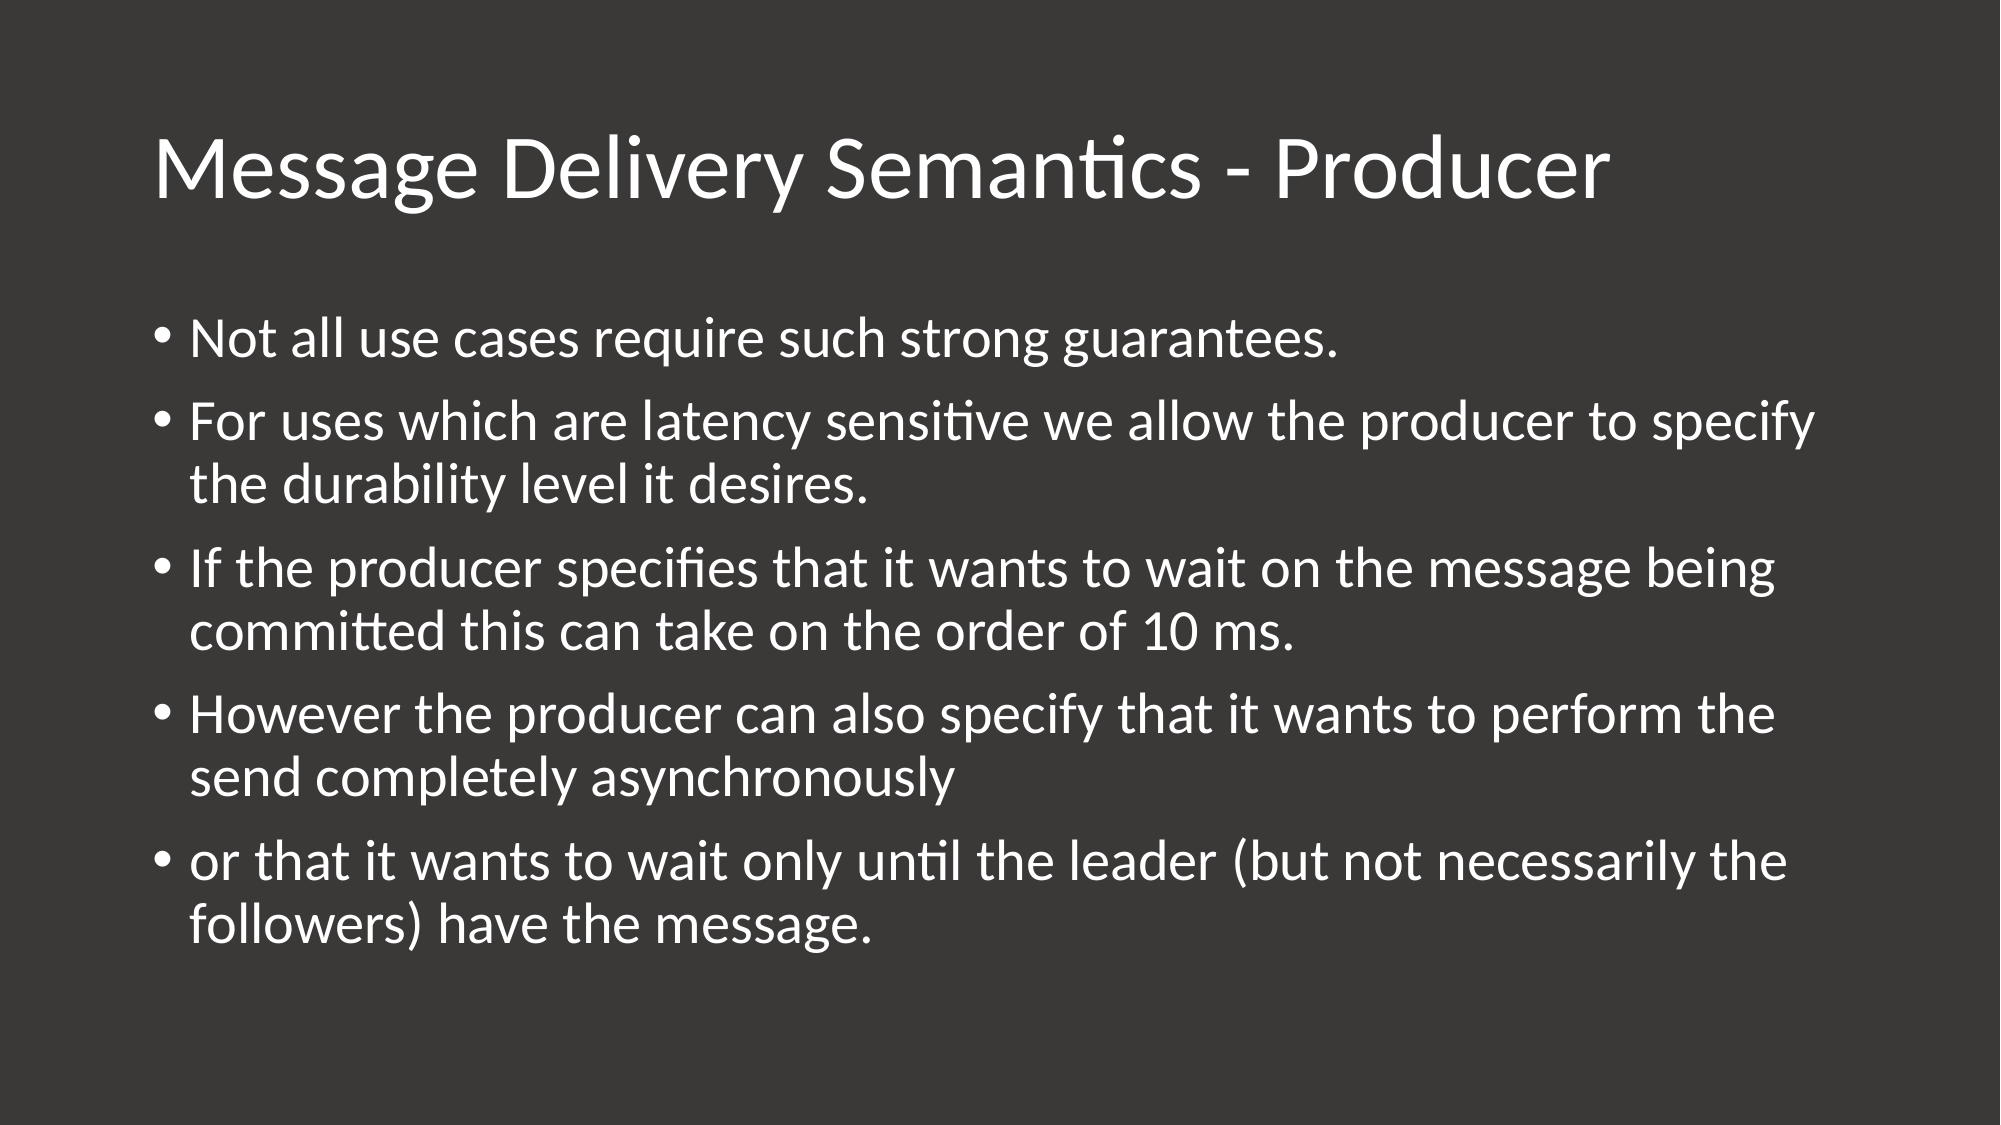

# Message Delivery Semantics - Producer
Not all use cases require such strong guarantees.
For uses which are latency sensitive we allow the producer to specify the durability level it desires.
If the producer specifies that it wants to wait on the message being committed this can take on the order of 10 ms.
However the producer can also specify that it wants to perform the send completely asynchronously
or that it wants to wait only until the leader (but not necessarily the followers) have the message.